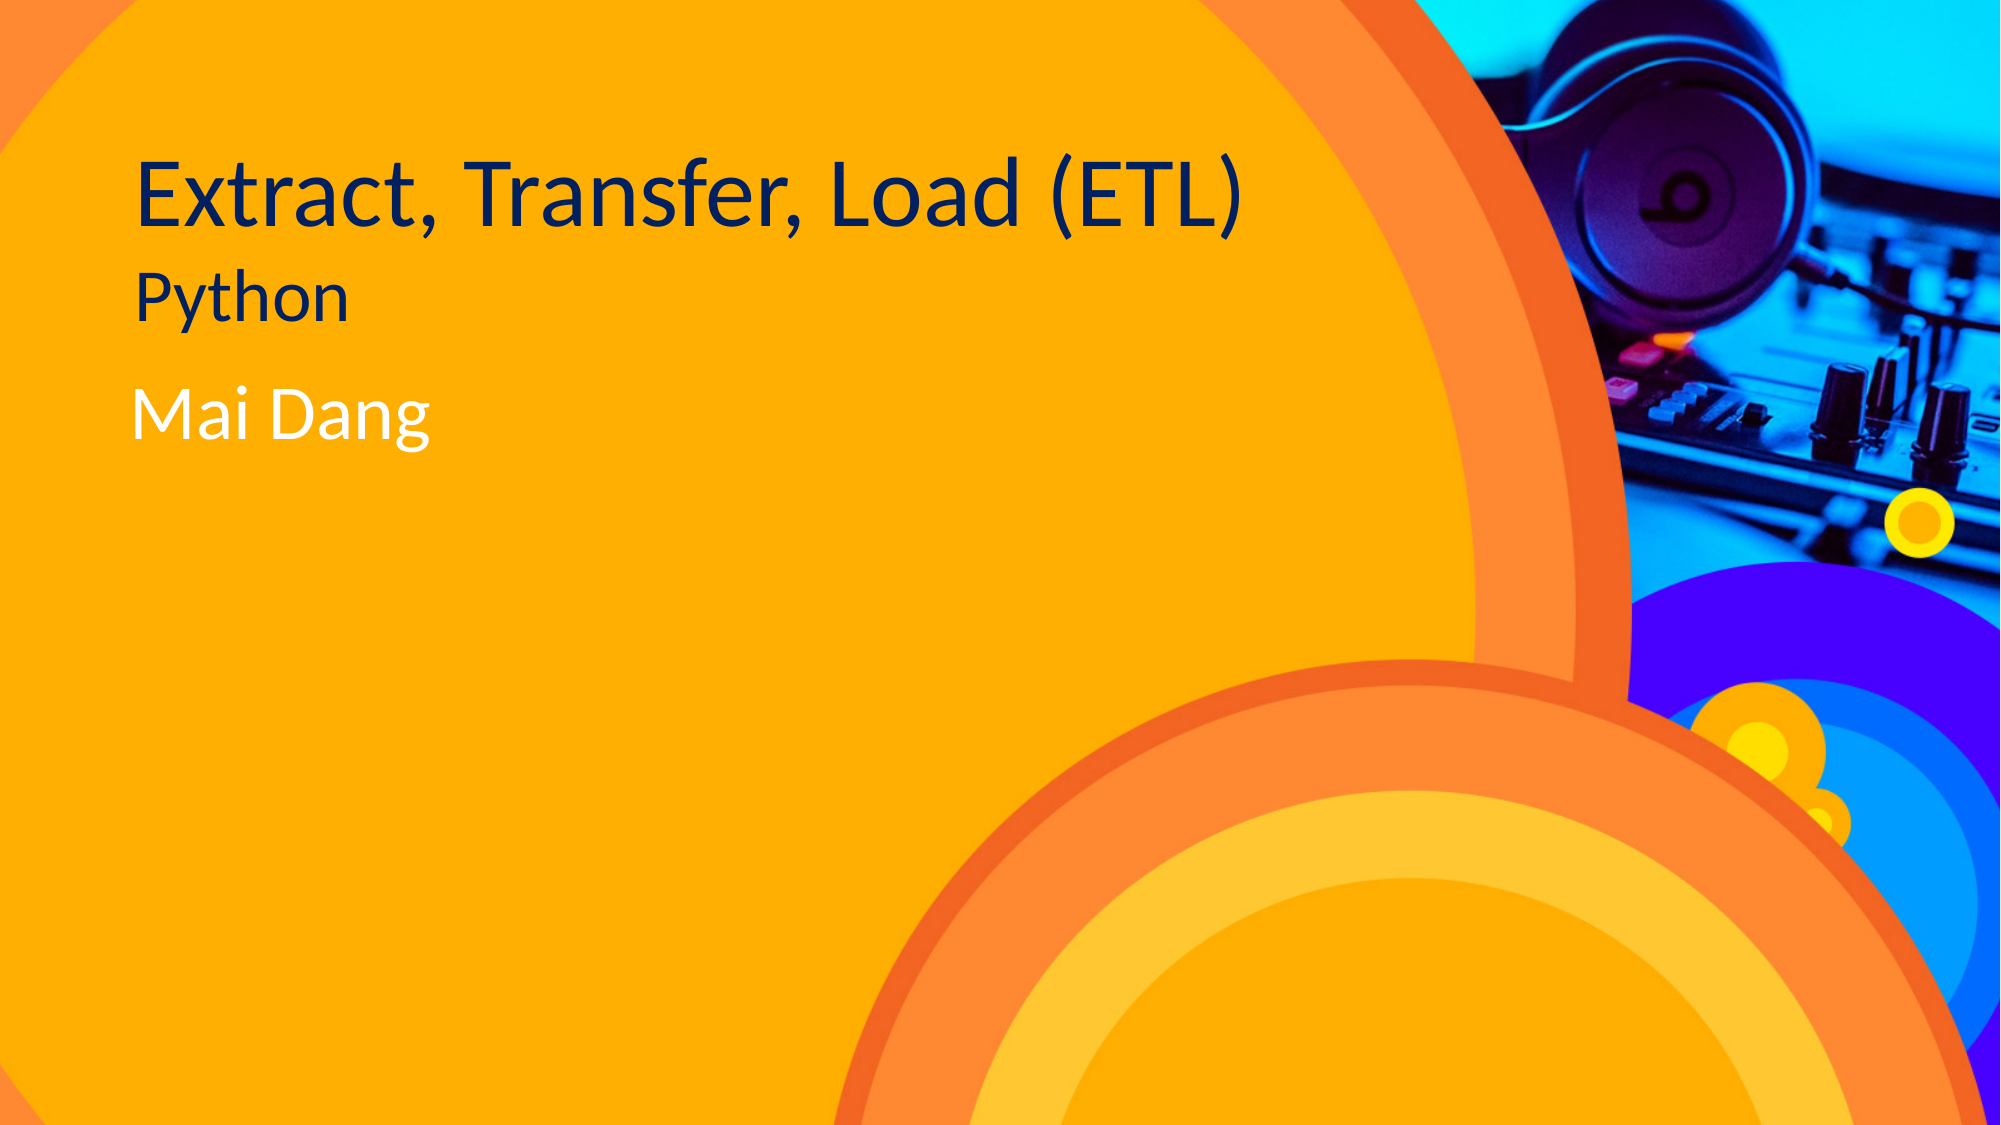

# Extract, Transfer, Load (ETL) Python
Mai Dang